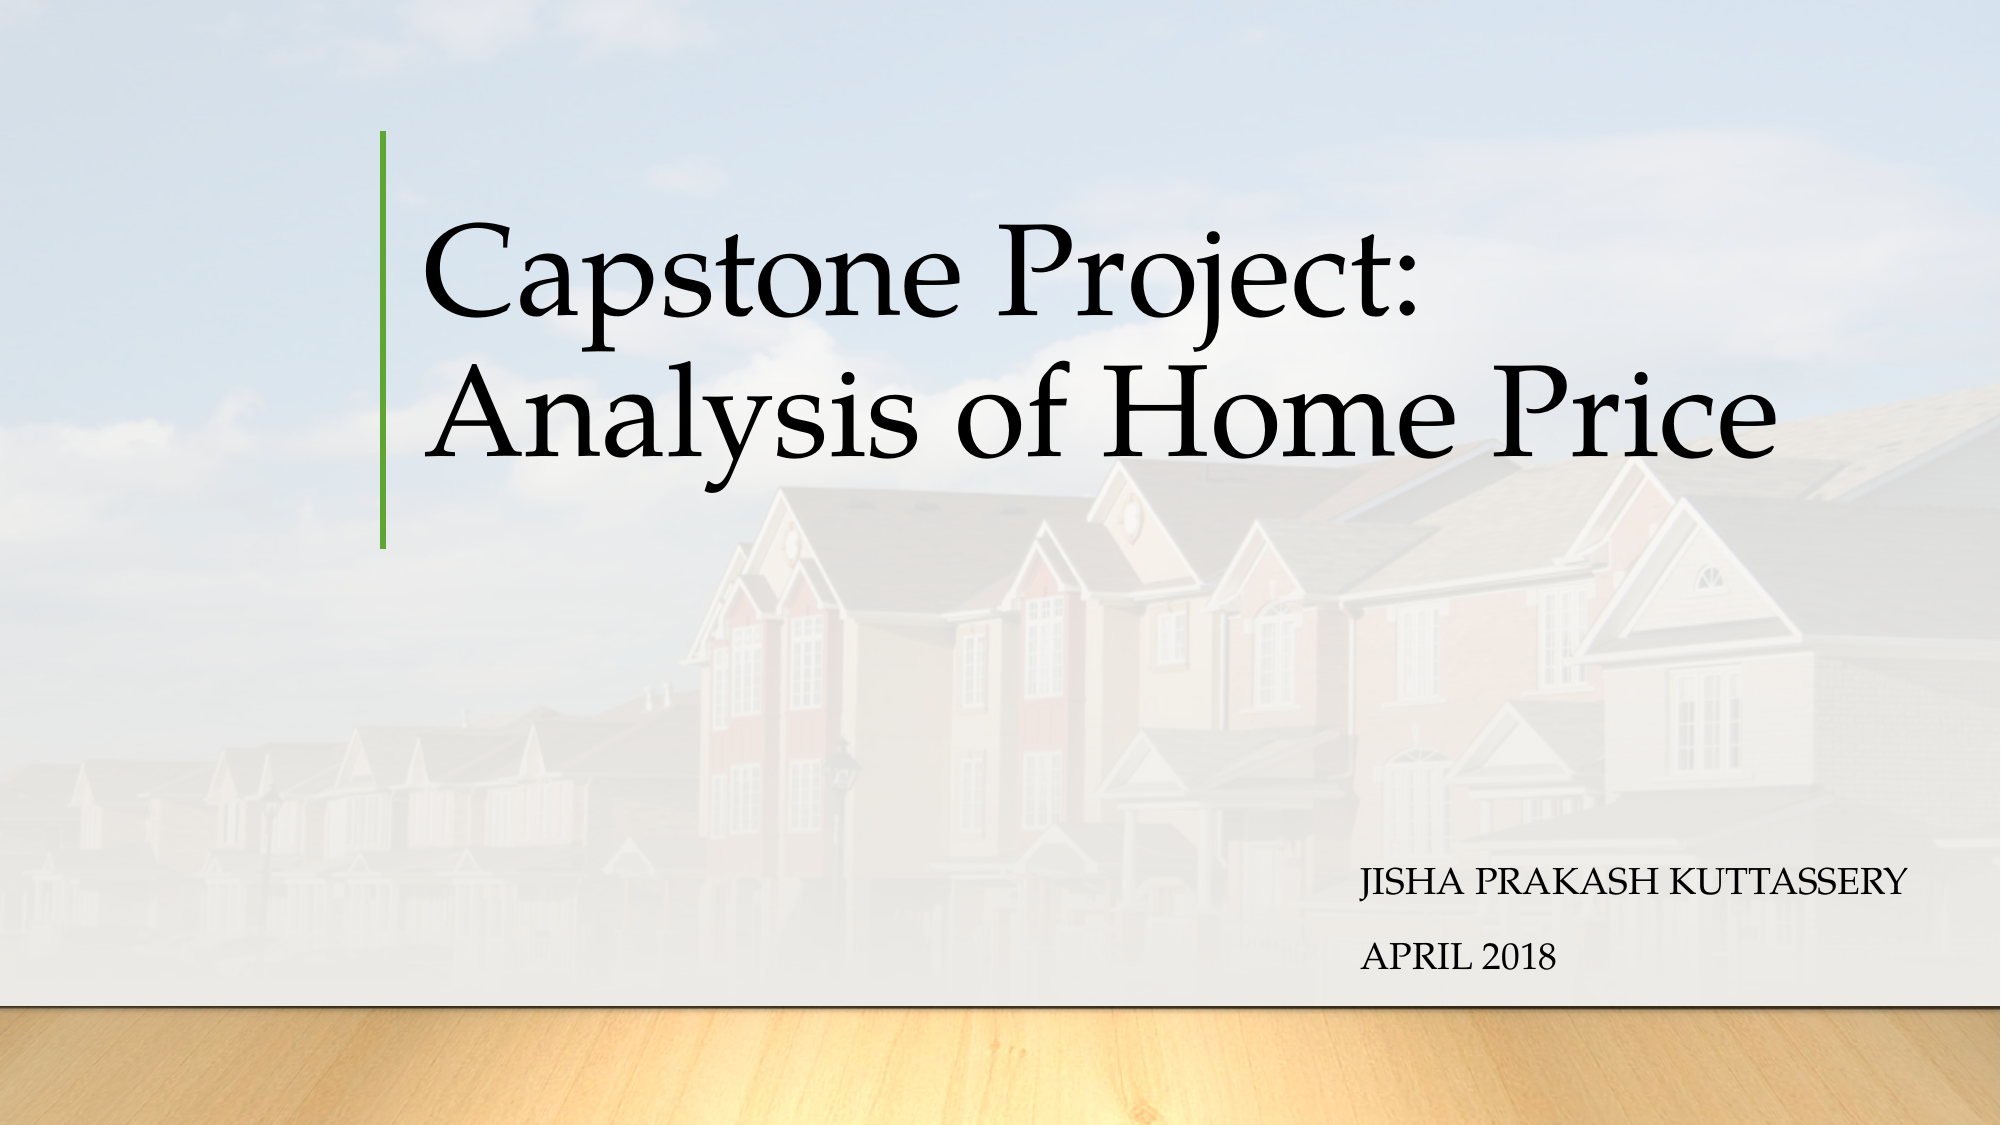

# Capstone Project: Analysis of Home Price
Jisha Prakash Kuttassery
APRIL 2018